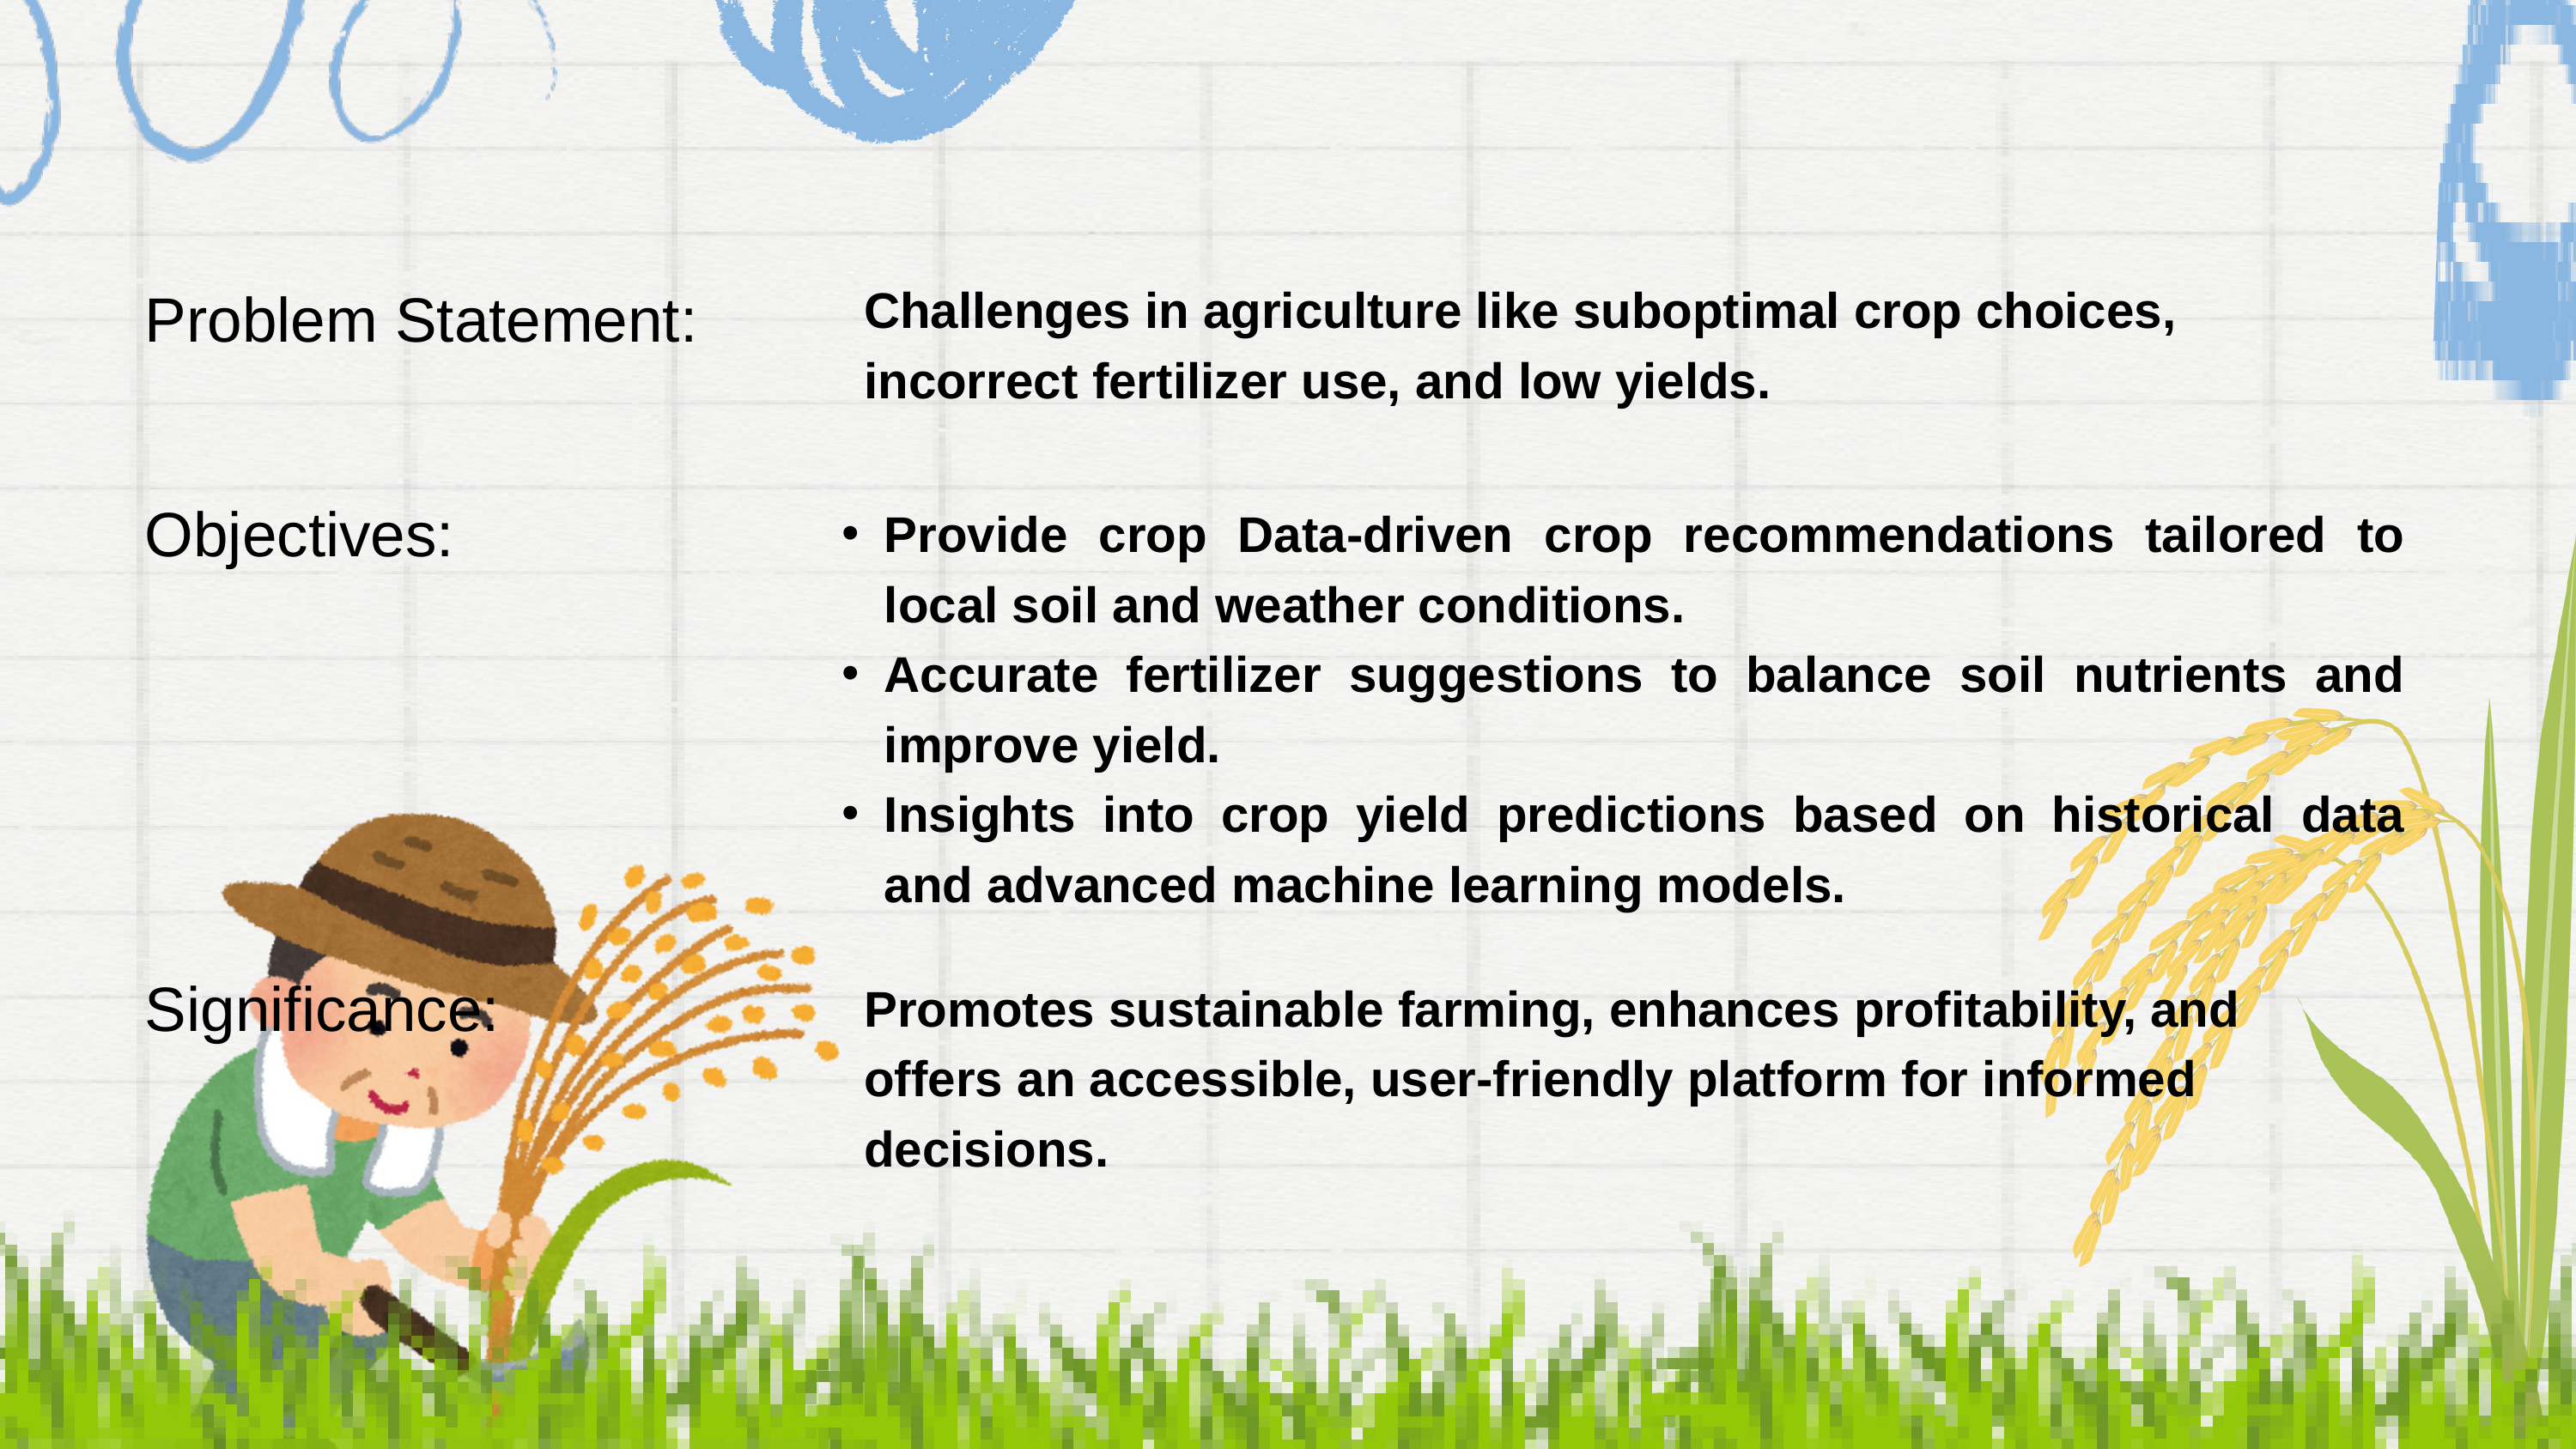

Challenges in agriculture like suboptimal crop choices,
incorrect fertilizer use, and low yields.
Problem Statement:
Provide crop Data-driven crop recommendations tailored to local soil and weather conditions.
Accurate fertilizer suggestions to balance soil nutrients and improve yield.
Insights into crop yield predictions based on historical data and advanced machine learning models.
Objectives:

Promotes sustainable farming, enhances profitability, and offers an accessible, user-friendly platform for informed decisions.
Significance: